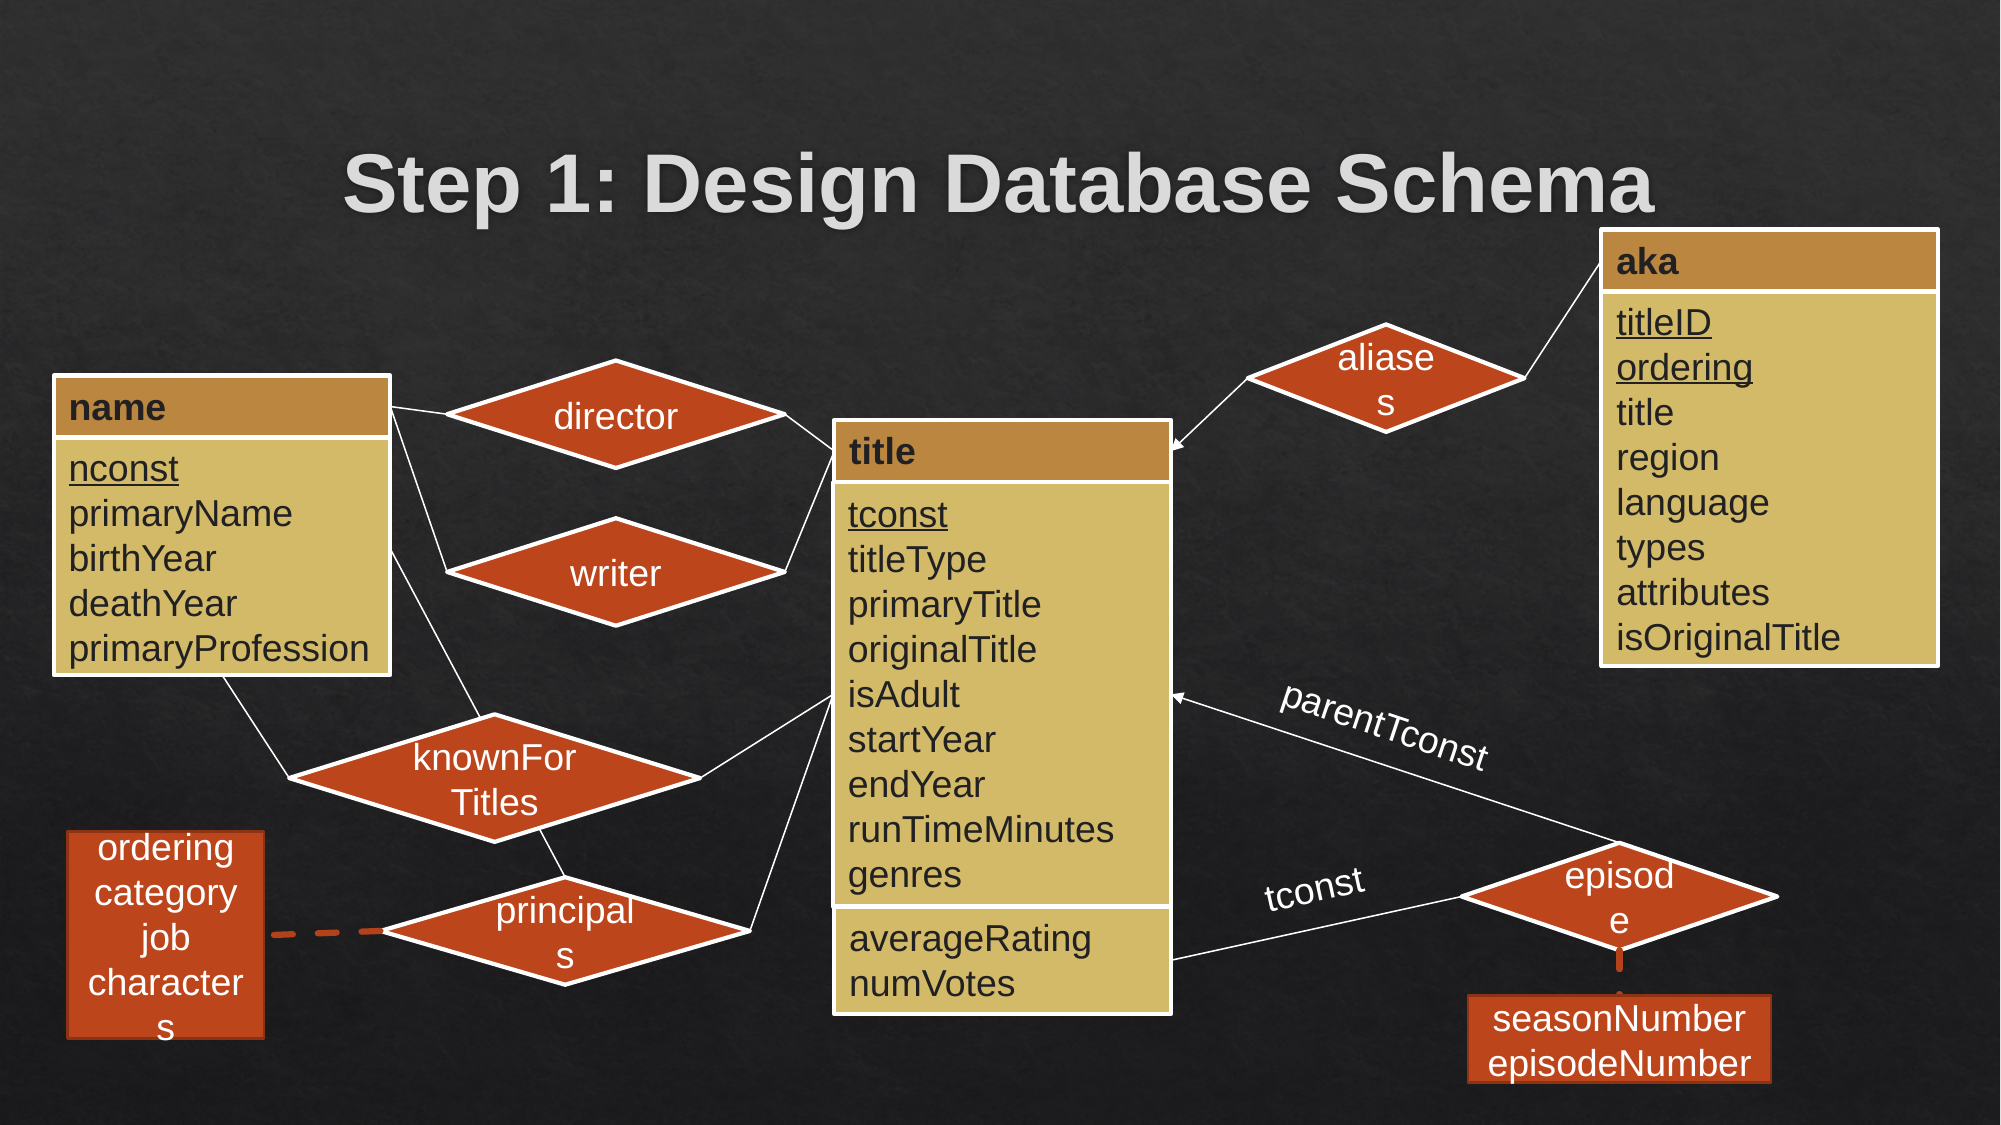

# Step 1: Design Database Schema
aka

titleID
ordering
title
region
language
types
attributes
isOriginalTitle
aliases
director
name

nconst
primaryName
birthYear
deathYear
primaryProfession
title

tconst
titleType
primaryTitle
originalTitle
isAdult
startYear
endYear
runTimeMinutes
genres

averageRating
numVotes

writer
parentTconst
knownForTitles
ordering
category
job
characters
principals
episode
seasonNumber
episodeNumber
tconst